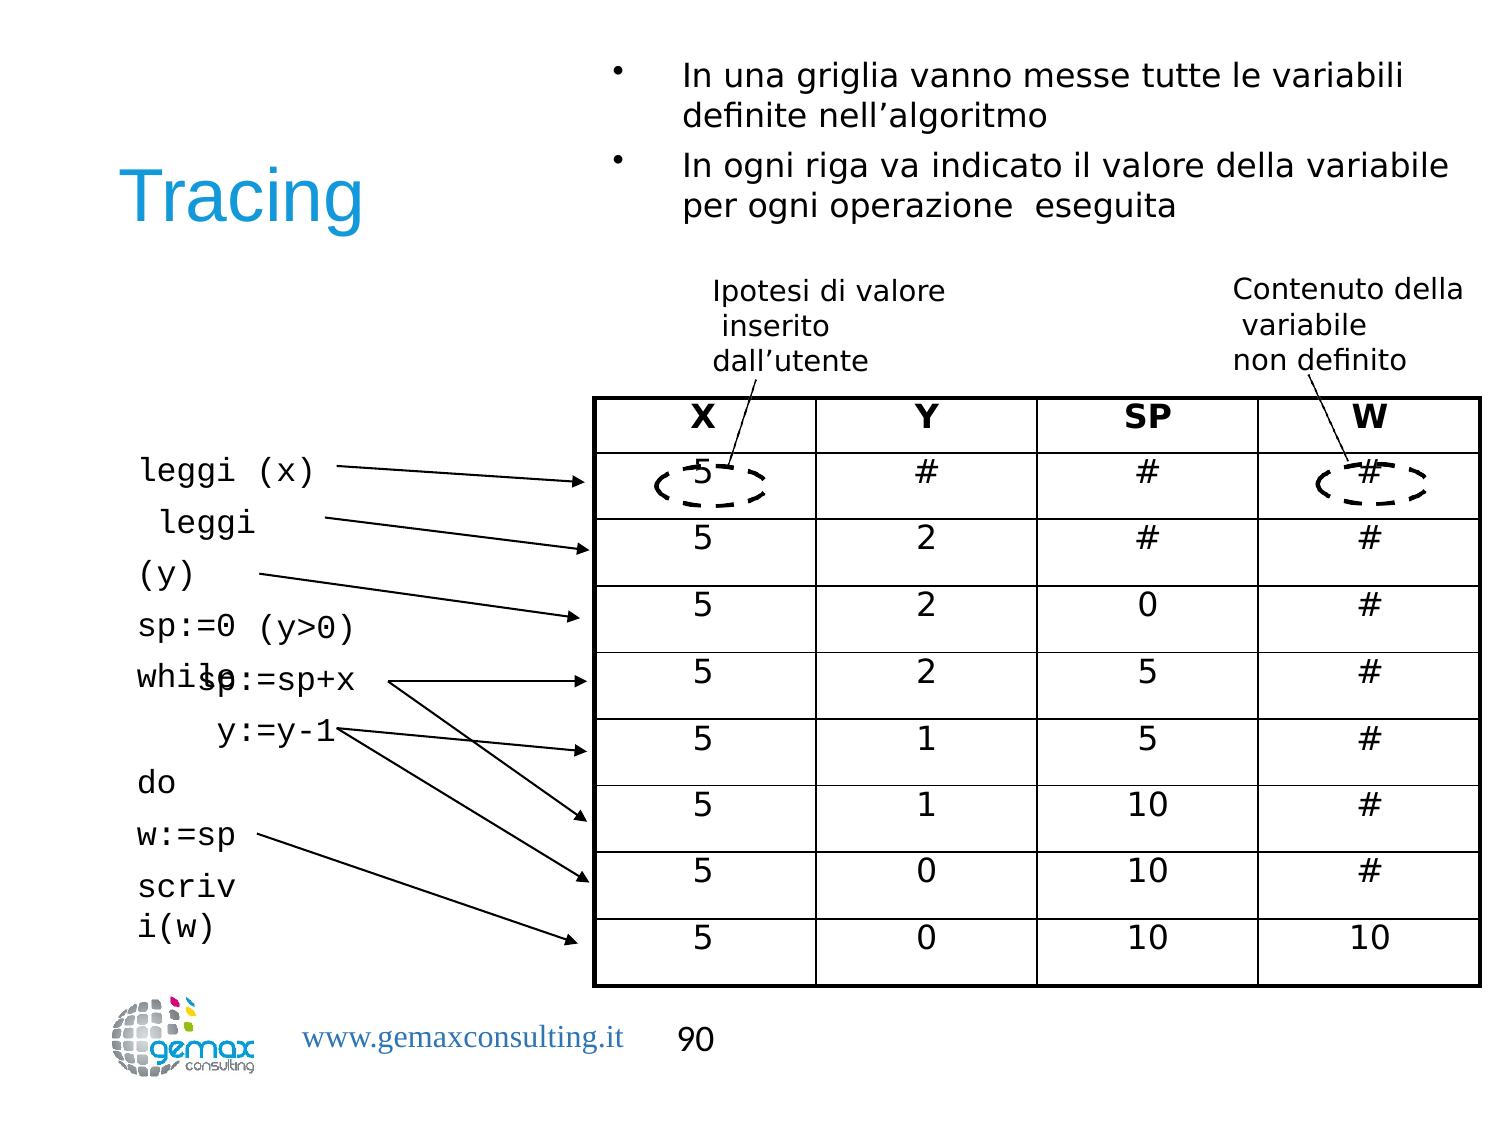

In una griglia vanno messe tutte le variabili definite nell’algoritmo
In ogni riga va indicato il valore della variabile per ogni operazione  eseguita
# Tracing
Contenuto della  variabile
non definito
Ipotesi di valore  inserito  dall’utente

| X | Y | SP | W |
| --- | --- | --- | --- |
| 5 | # | # | # |
| 5 | 2 | # | # |
| 5 | 2 | 0 | # |
| 5 | 2 | 5 | # |
| 5 | 1 | 5 | # |
| 5 | 1 | 10 | # |
| 5 | 0 | 10 | # |
| 5 | 0 | 10 | 10 |
leggi (x)  leggi (y)  sp:=0  while

(y>0)

sp:=sp+x  y:=y-1
do  w:=sp
scrivi(w)

90